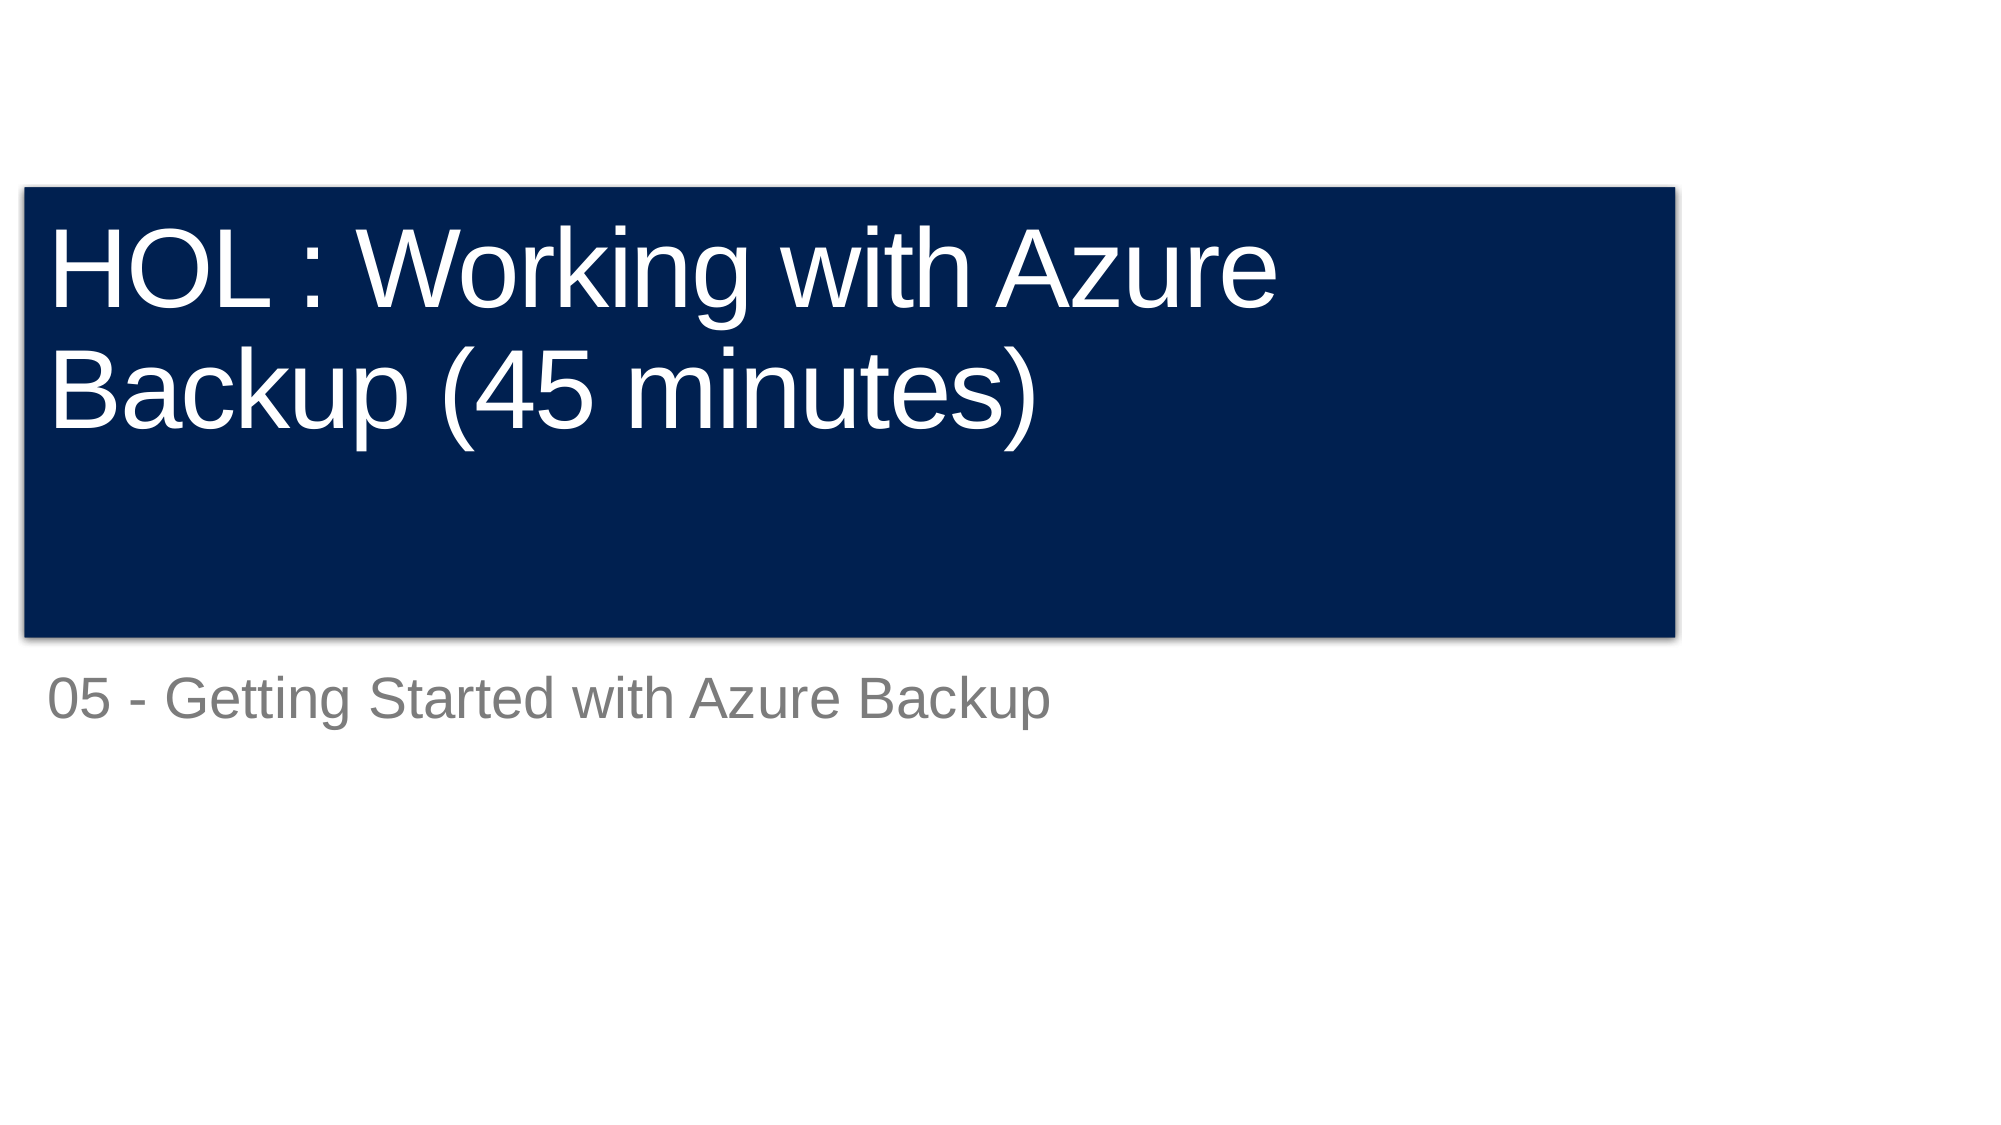

# HOL : Working with Azure Backup (45 minutes)
05 - Getting Started with Azure Backup